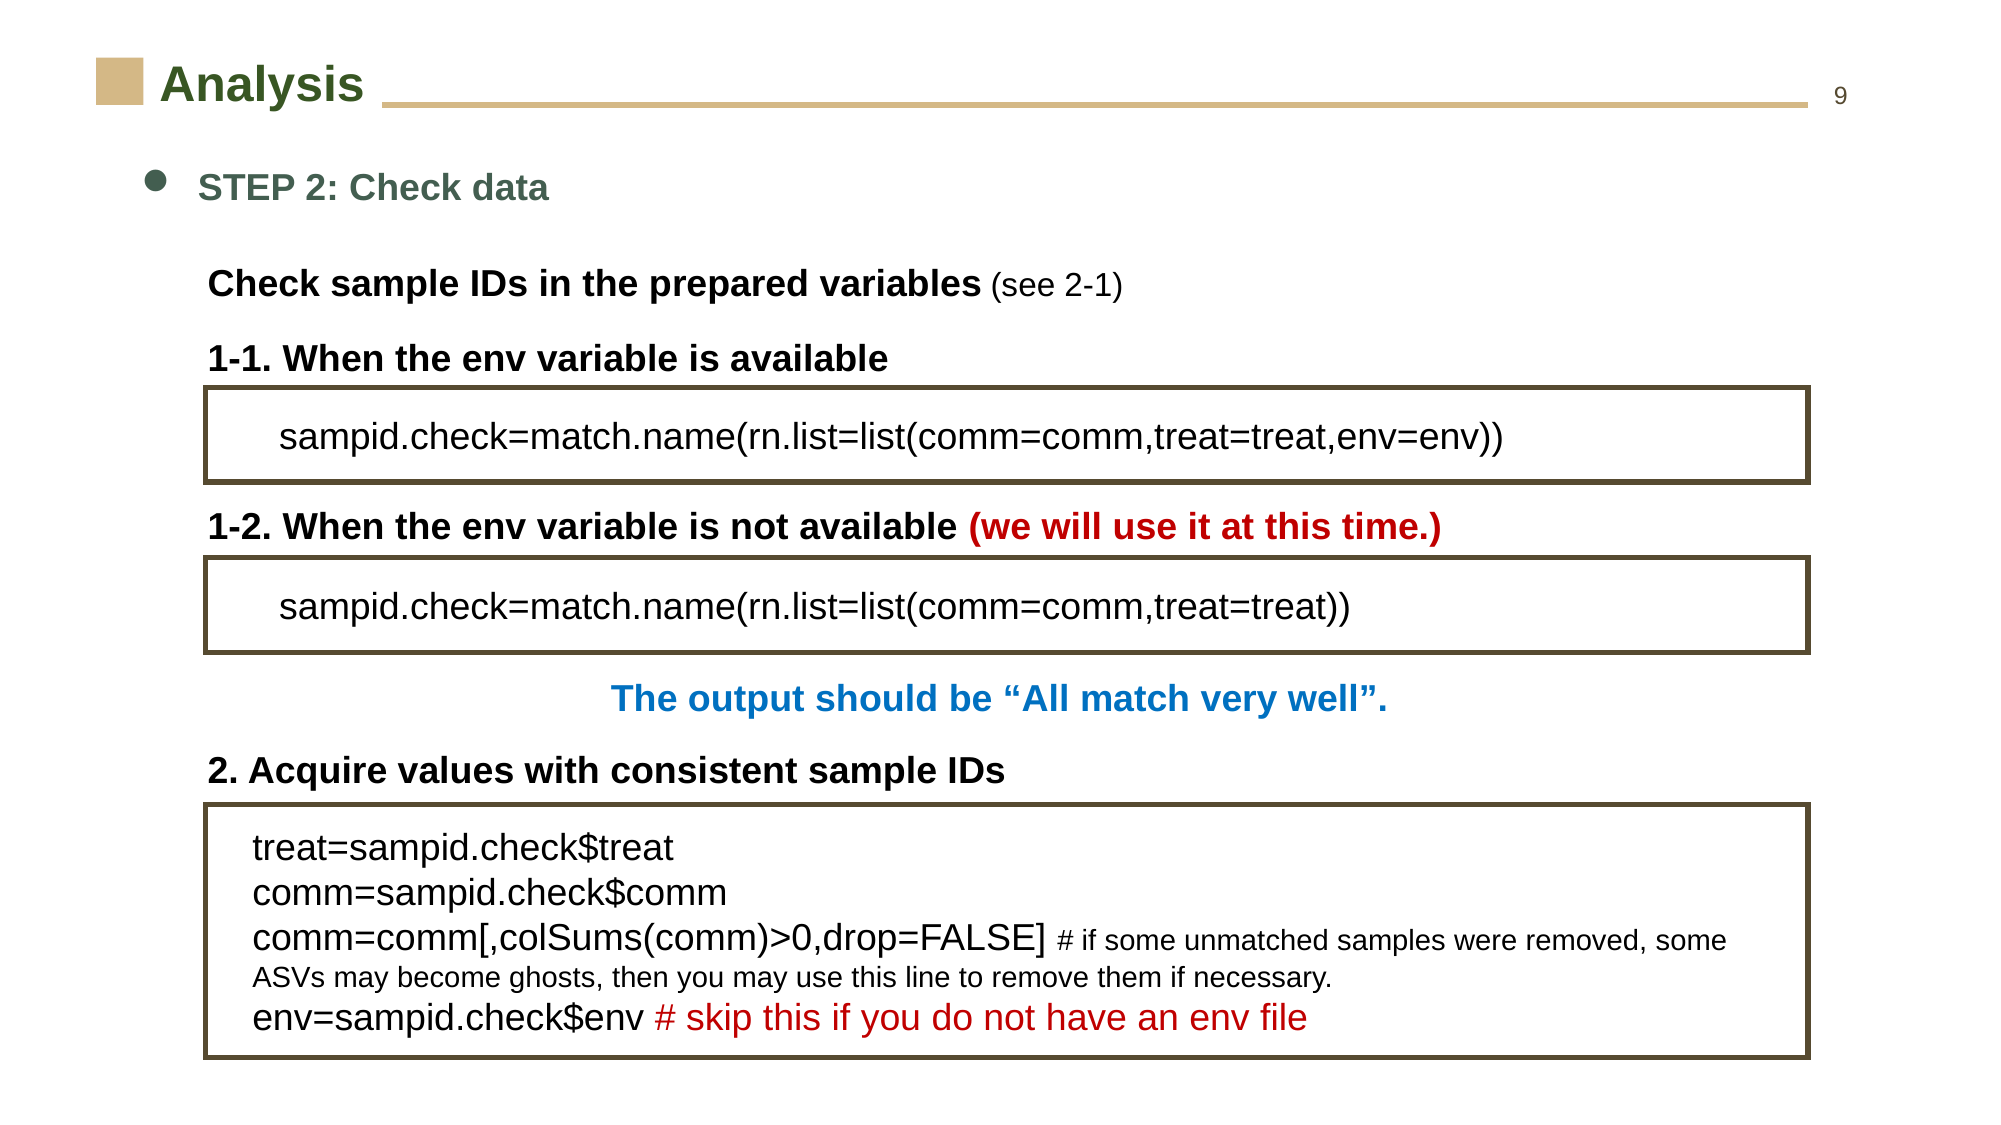

Analysis

9
STEP 2: Check data
Check sample IDs in the prepared variables (see 2-1)
1-1. When the env variable is available

sampid.check=match.name(rn.list=list(comm=comm,treat=treat,env=env))
1-2. When the env variable is not available (we will use it at this time.)

sampid.check=match.name(rn.list=list(comm=comm,treat=treat))
The output should be “All match very well”.
2. Acquire values with consistent sample IDs

treat=sampid.check$treat
comm=sampid.check$comm
comm=comm[,colSums(comm)>0,drop=FALSE] # if some unmatched samples were removed, some ASVs may become ghosts, then you may use this line to remove them if necessary.
env=sampid.check$env # skip this if you do not have an env file